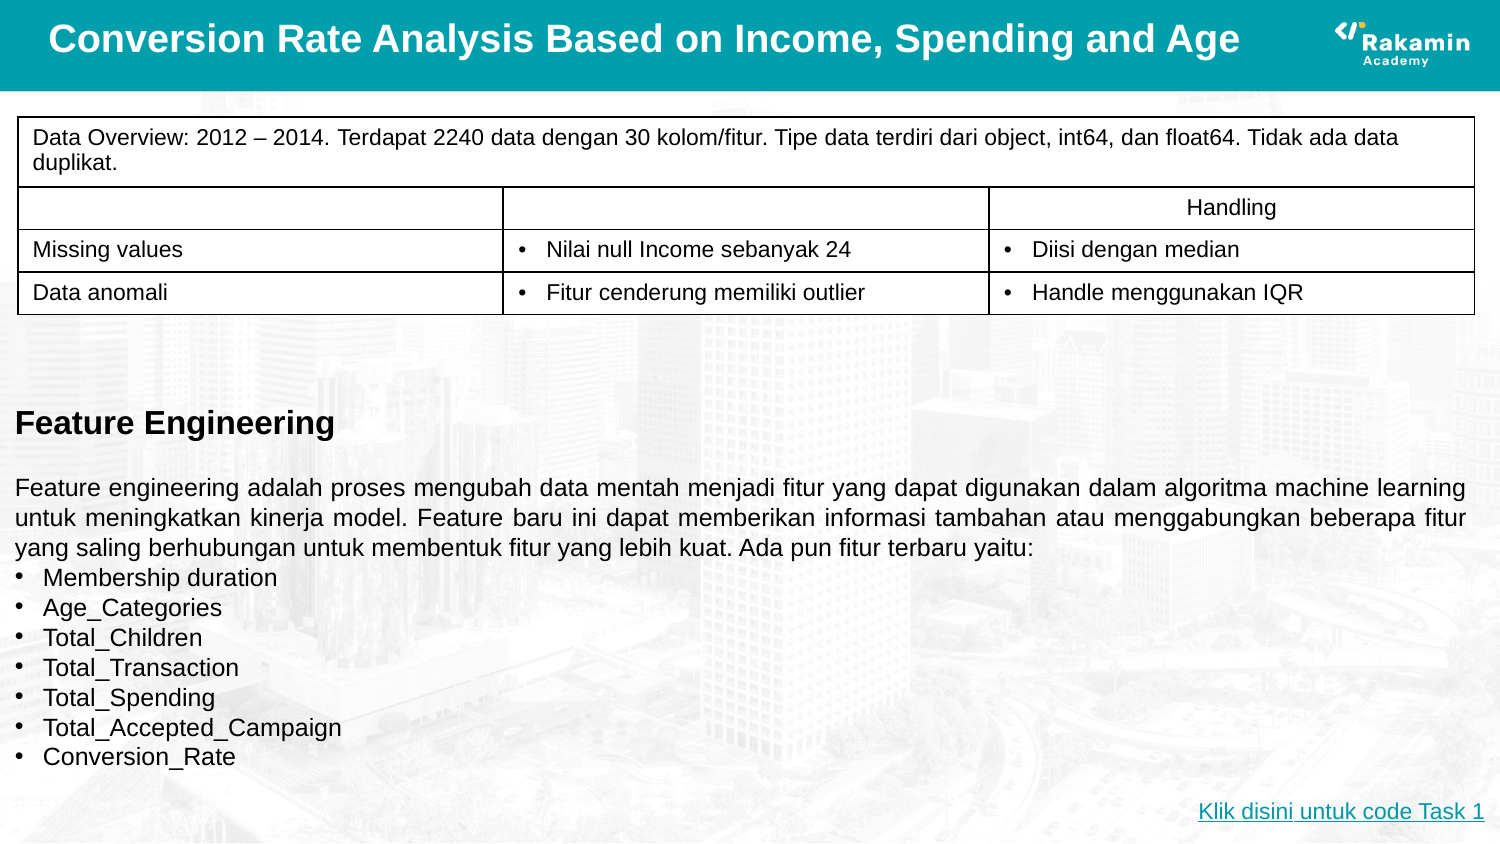

# Conversion Rate Analysis Based on Income, Spending and Age
| Data Overview: 2012 – 2014. Terdapat 2240 data dengan 30 kolom/fitur. Tipe data terdiri dari object, int64, dan float64. Tidak ada data duplikat. |  |  |
| --- | --- | --- |
|  |  | Handling |
| Missing values | Nilai null Income sebanyak 24 | Diisi dengan median |
| Data anomali | Fitur cenderung memiliki outlier | Handle menggunakan IQR |
Feature Engineering

Feature engineering adalah proses mengubah data mentah menjadi fitur yang dapat digunakan dalam algoritma machine learning untuk meningkatkan kinerja model. Feature baru ini dapat memberikan informasi tambahan atau menggabungkan beberapa fitur yang saling berhubungan untuk membentuk fitur yang lebih kuat. Ada pun fitur terbaru yaitu:
Membership duration
Age_Categories
Total_Children
Total_Transaction
Total_Spending
Total_Accepted_Campaign
Conversion_Rate
Klik disini untuk code Task 1